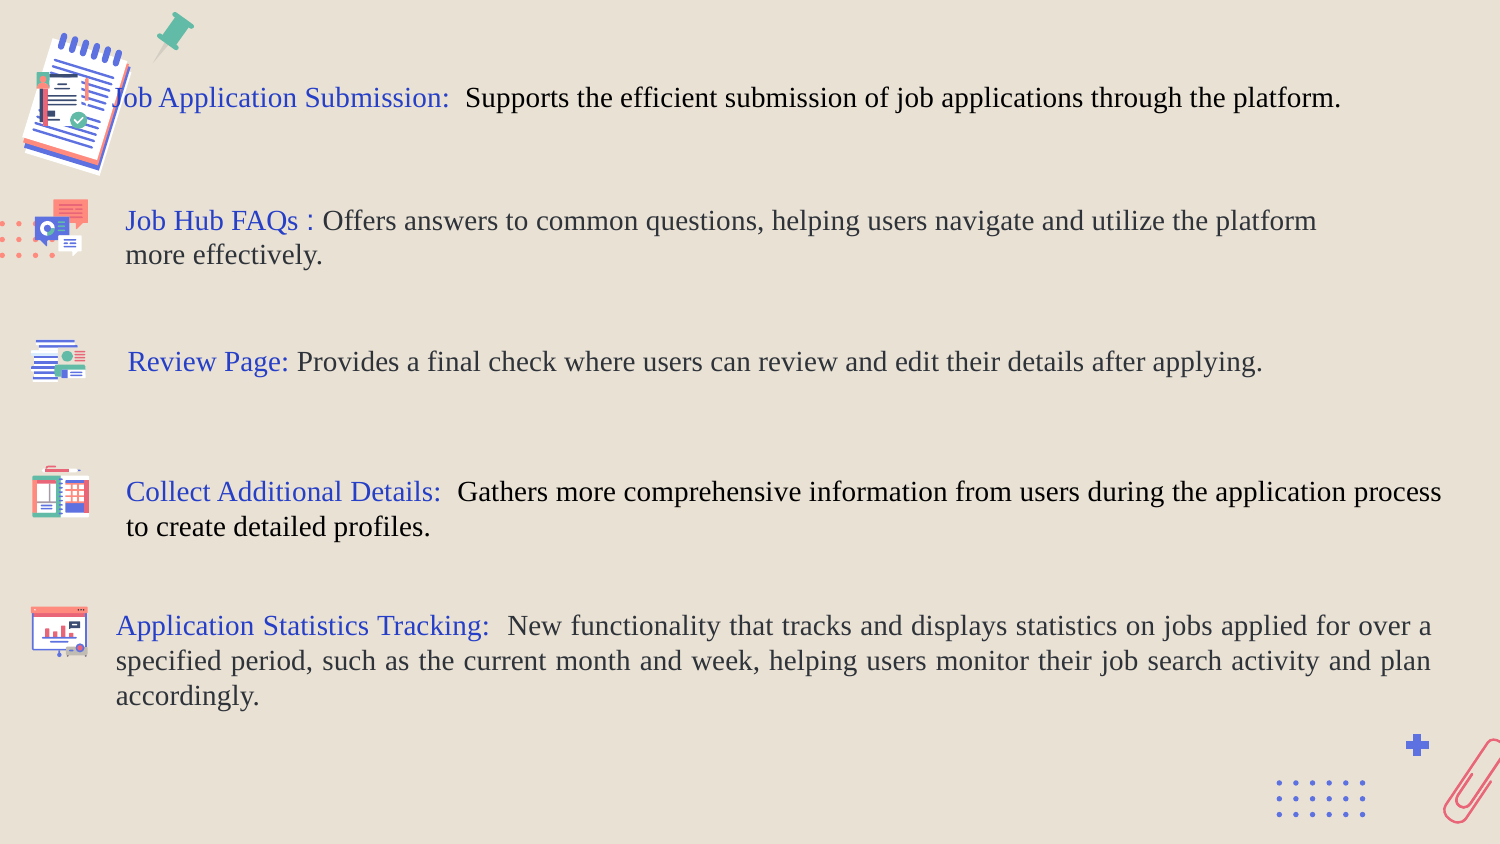

Job Application Submission:  Supports the efficient submission of job applications through the platform.

Job Hub FAQs : Offers answers to common questions, helping users navigate and utilize the platform more effectively.

Review Page: Provides a final check where users can review and edit their details after applying.

Collect Additional Details:  Gathers more comprehensive information from users during the application process to create detailed profiles.

Application Statistics Tracking:  New functionality that tracks and displays statistics on jobs applied for over a specified period, such as the current month and week, helping users monitor their job search activity and plan accordingly.